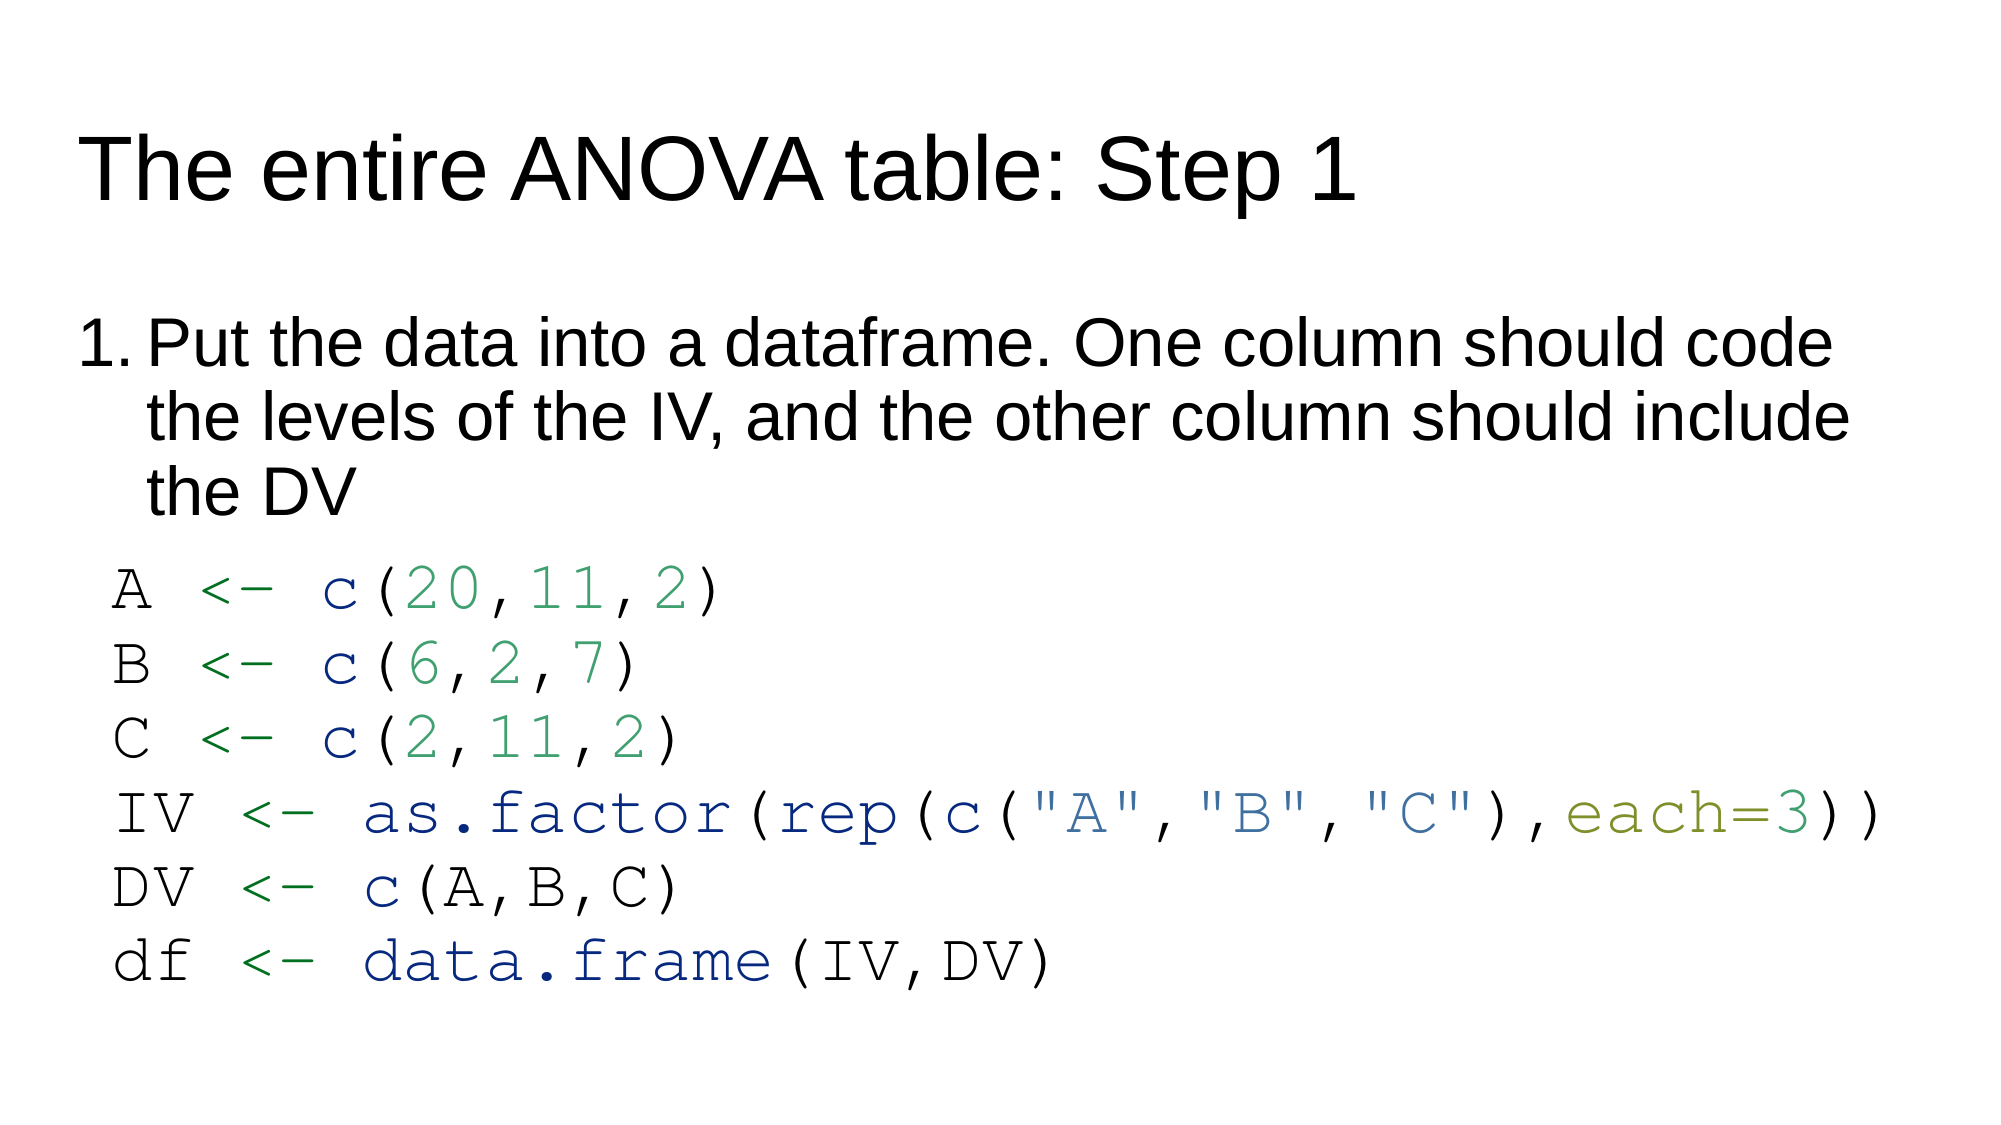

# The entire ANOVA table: Step 1
Put the data into a dataframe. One column should code the levels of the IV, and the other column should include the DV
A <- c(20,11,2)
B <- c(6,2,7)
C <- c(2,11,2)
IV <- as.factor(rep(c("A","B","C"),each=3))
DV <- c(A,B,C)
df <- data.frame(IV,DV)